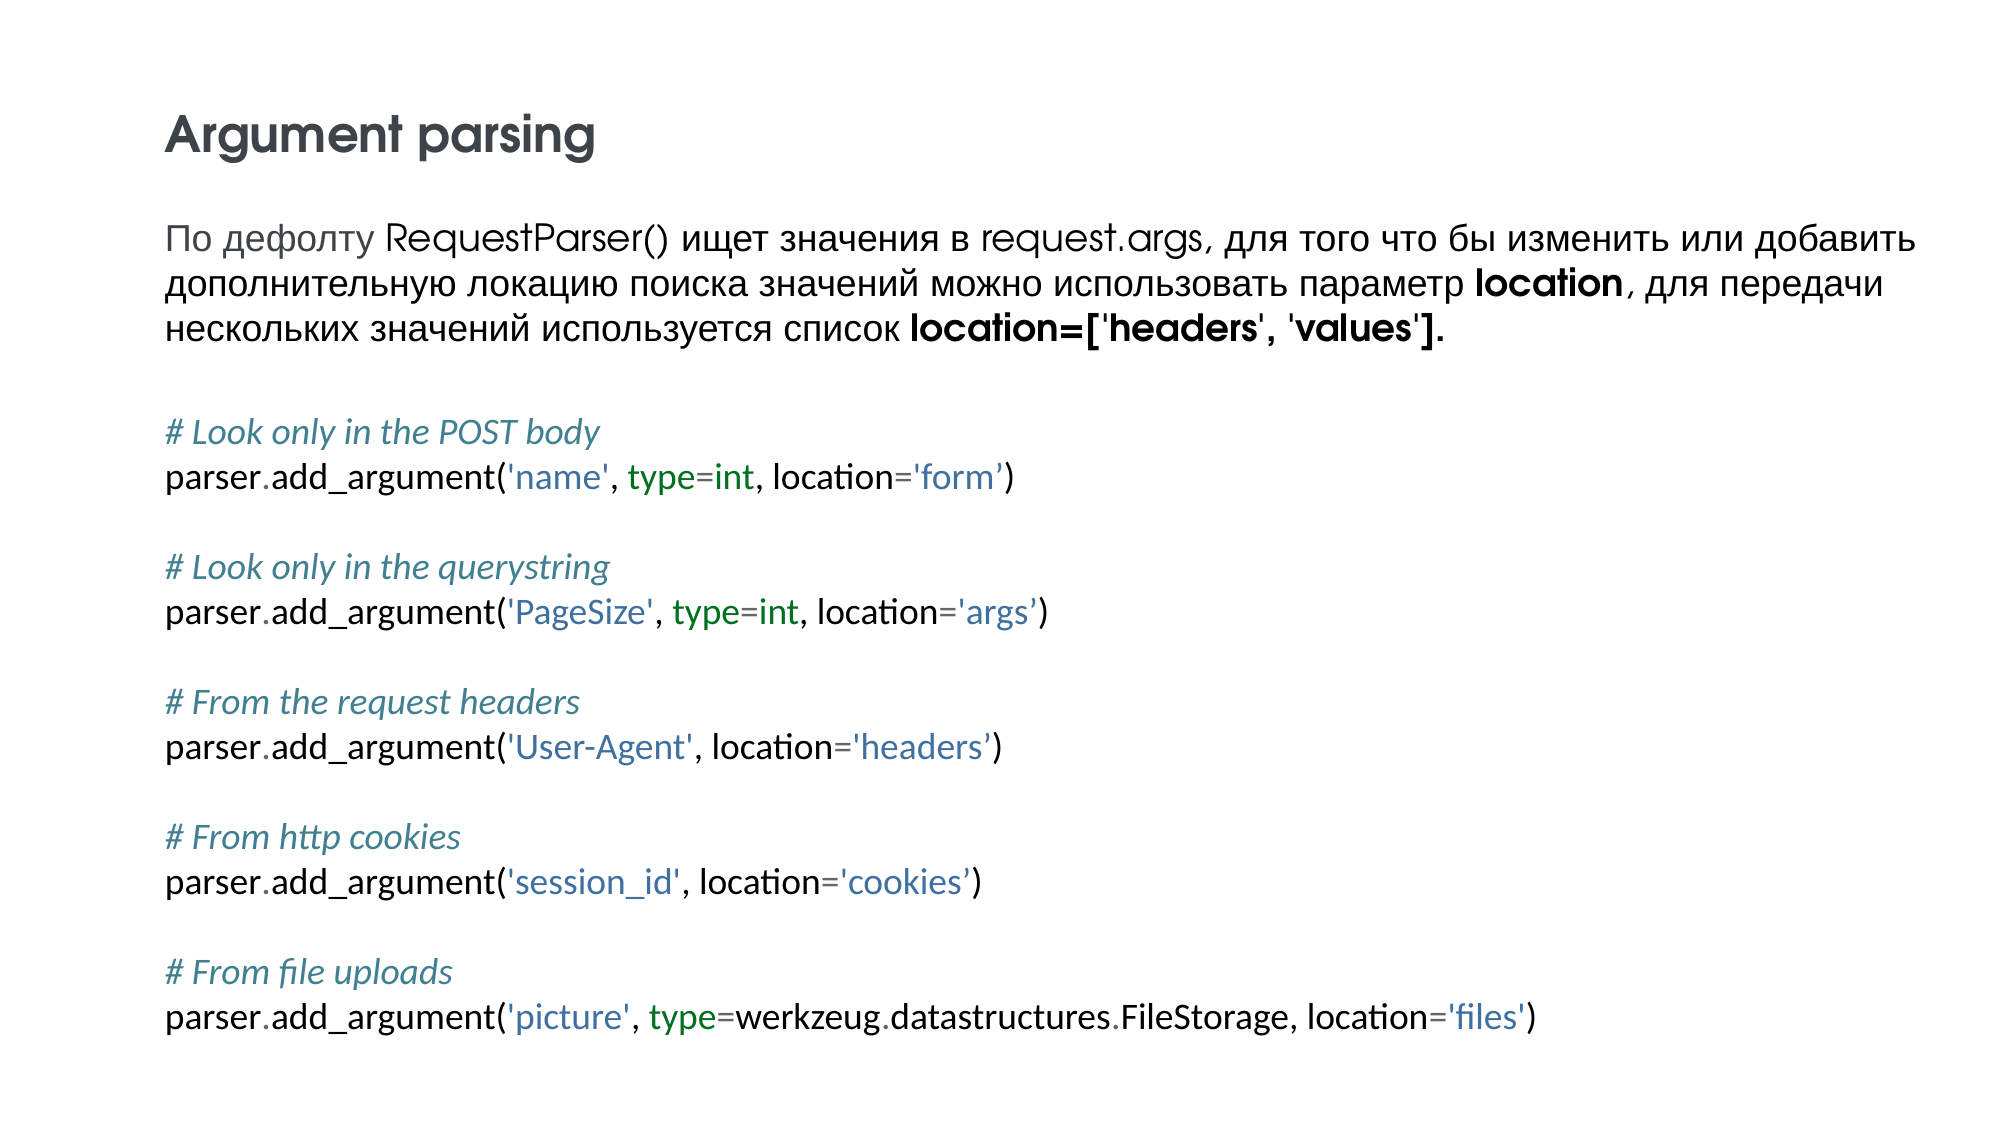

Argument parsing

По дефолту RequestParser() ищет значения в request.args, для того что бы изменить или добавить дополнительную локацию поиска значений можно использовать параметр location, для передачи нескольких значений используется список location=['headers', 'values'].
# Look only in the POST body
parser.add_argument('name', type=int, location='form’)

# Look only in the querystring
parser.add_argument('PageSize', type=int, location='args’)

# From the request headers
parser.add_argument('User-Agent', location='headers’)

# From http cookies
parser.add_argument('session_id', location='cookies’)

# From file uploads
parser.add_argument('picture', type=werkzeug.datastructures.FileStorage, location='files')